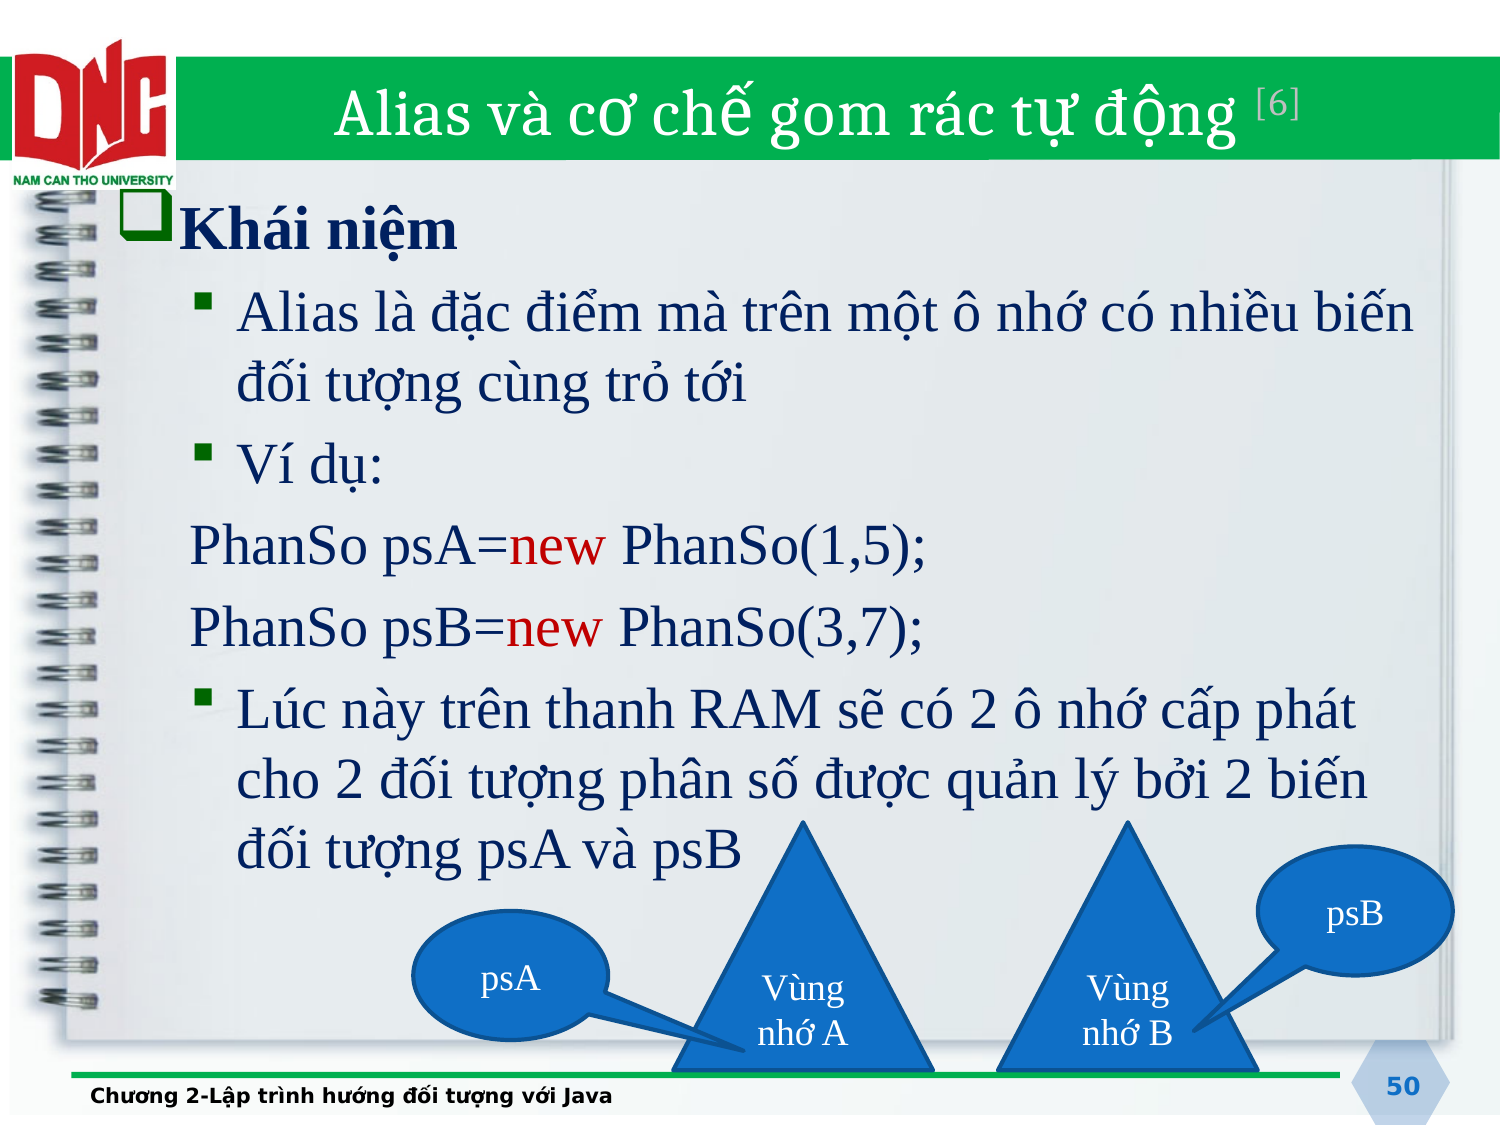

# Alias và cơ chế gom rác tự động [6]
Khái niệm
Alias là đặc điểm mà trên một ô nhớ có nhiều biến đối tượng cùng trỏ tới
Ví dụ:
PhanSo psA=new PhanSo(1,5);
PhanSo psB=new PhanSo(3,7);
Lúc này trên thanh RAM sẽ có 2 ô nhớ cấp phát cho 2 đối tượng phân số được quản lý bởi 2 biến đối tượng psA và psB
Vùng nhớ A
Vùng nhớ B
psB
psA
50
Chương 2-Lập trình hướng đối tượng với Java